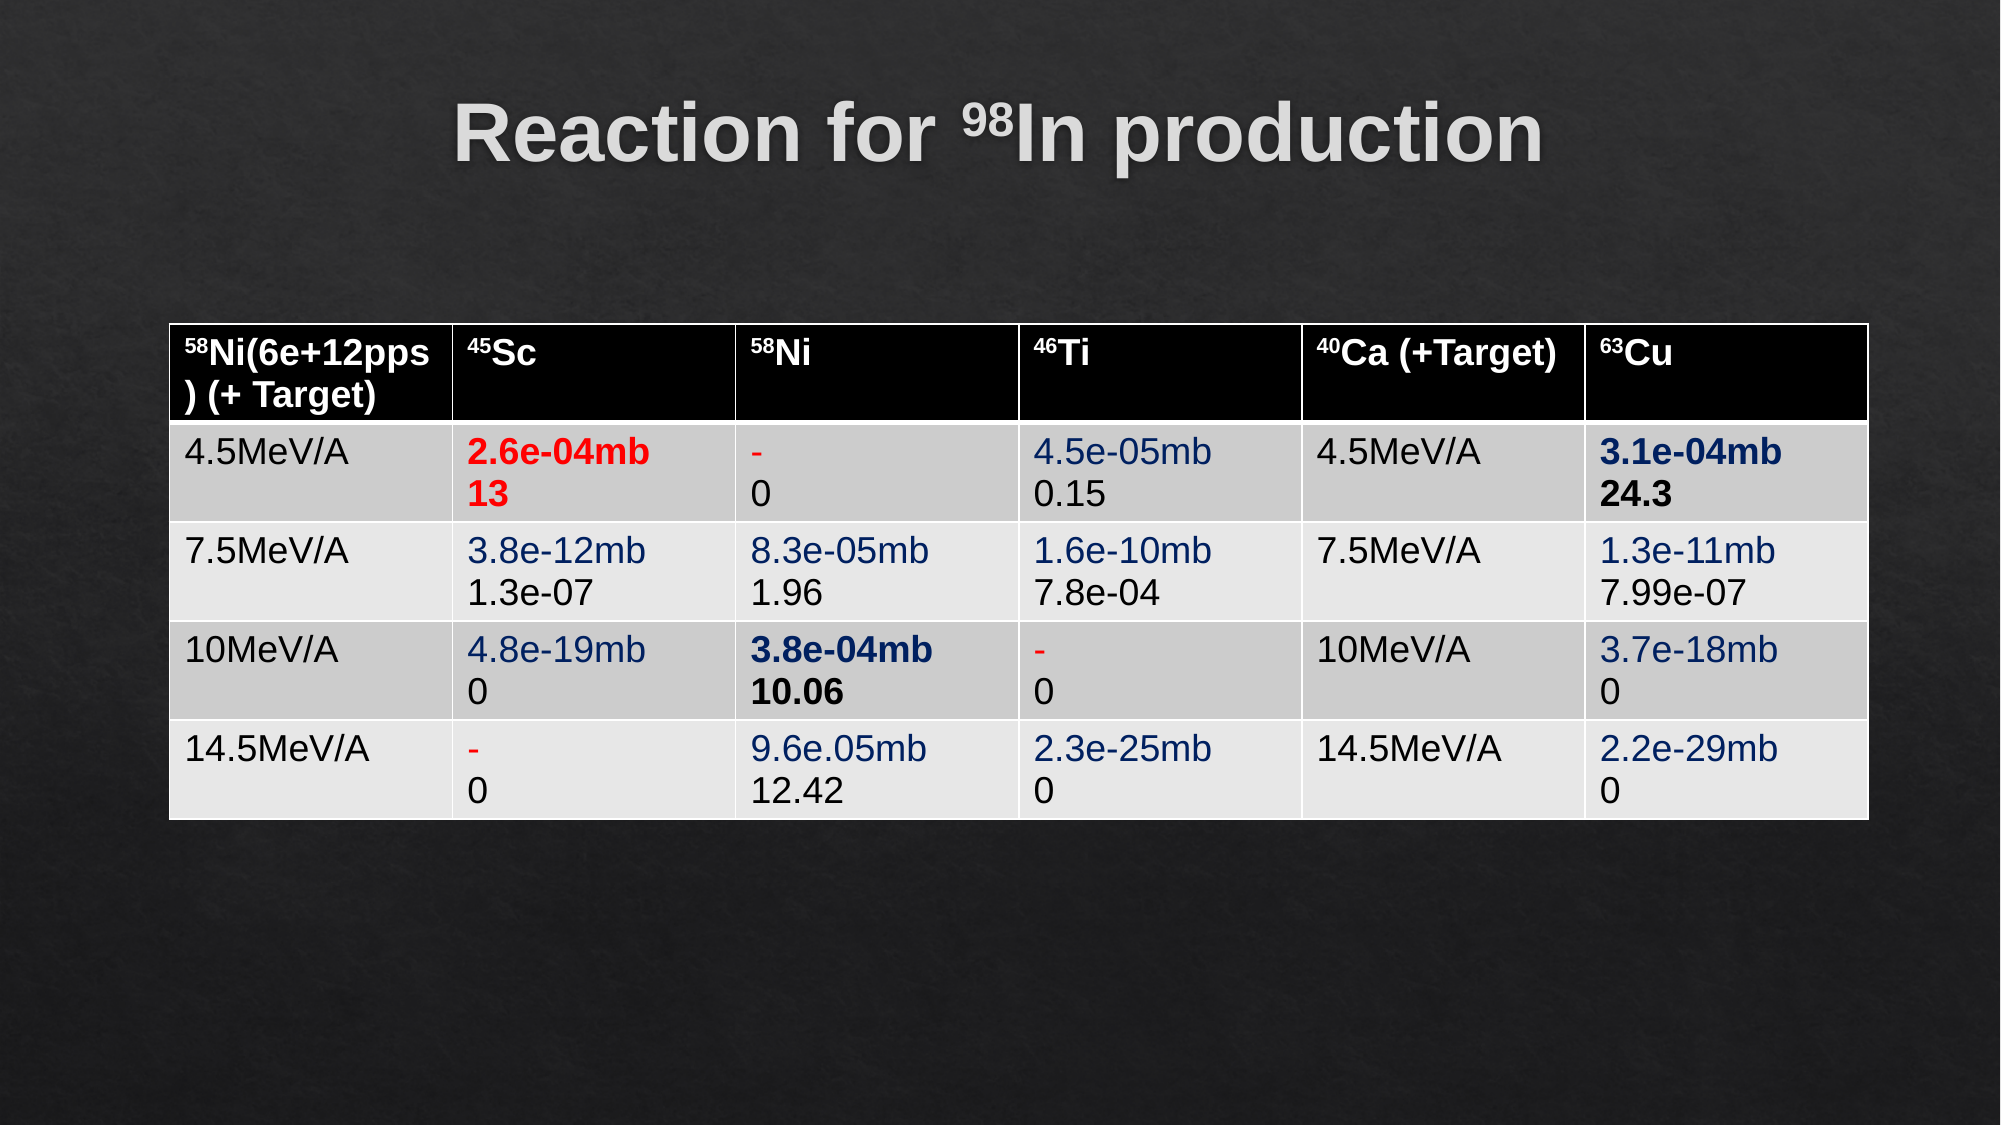

# Reaction for 98In production
| 58Ni(6e+12pps) (+ Target) | 45Sc | 58Ni | 46Ti | 40Ca (+Target) | 63Cu |
| --- | --- | --- | --- | --- | --- |
| 4.5MeV/A | 2.6e-04mb 13 | - 0 | 4.5e-05mb 0.15 | 4.5MeV/A | 3.1e-04mb 24.3 |
| 7.5MeV/A | 3.8e-12mb 1.3e-07 | 8.3e-05mb 1.96 | 1.6e-10mb 7.8e-04 | 7.5MeV/A | 1.3e-11mb 7.99e-07 |
| 10MeV/A | 4.8e-19mb 0 | 3.8e-04mb 10.06 | - 0 | 10MeV/A | 3.7e-18mb 0 |
| 14.5MeV/A | - 0 | 9.6e.05mb 12.42 | 2.3e-25mb 0 | 14.5MeV/A | 2.2e-29mb 0 |